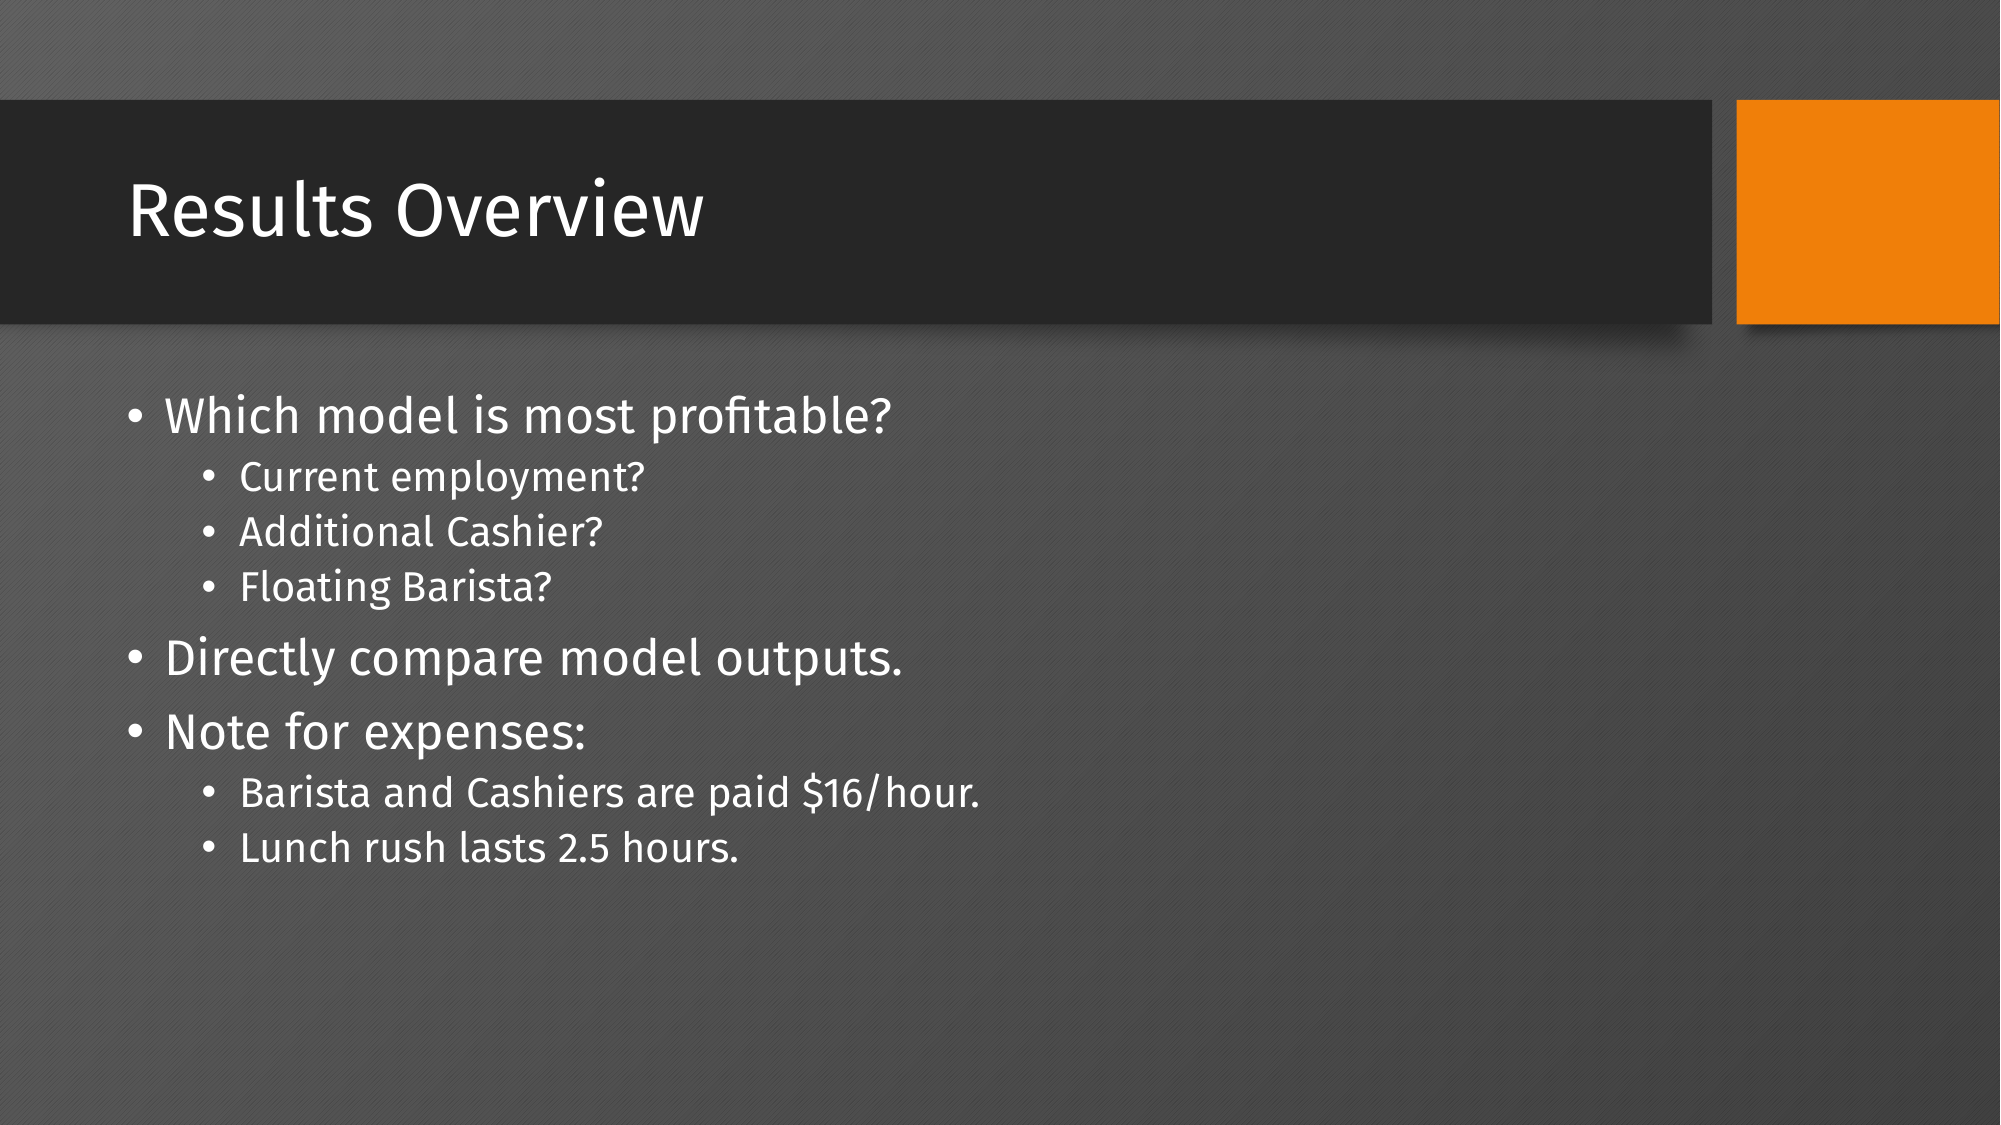

# Results Overview
Which model is most profitable?
Current employment?
Additional Cashier?
Floating Barista?
Directly compare model outputs.
Note for expenses:
Barista and Cashiers are paid $16/hour.
Lunch rush lasts 2.5 hours.